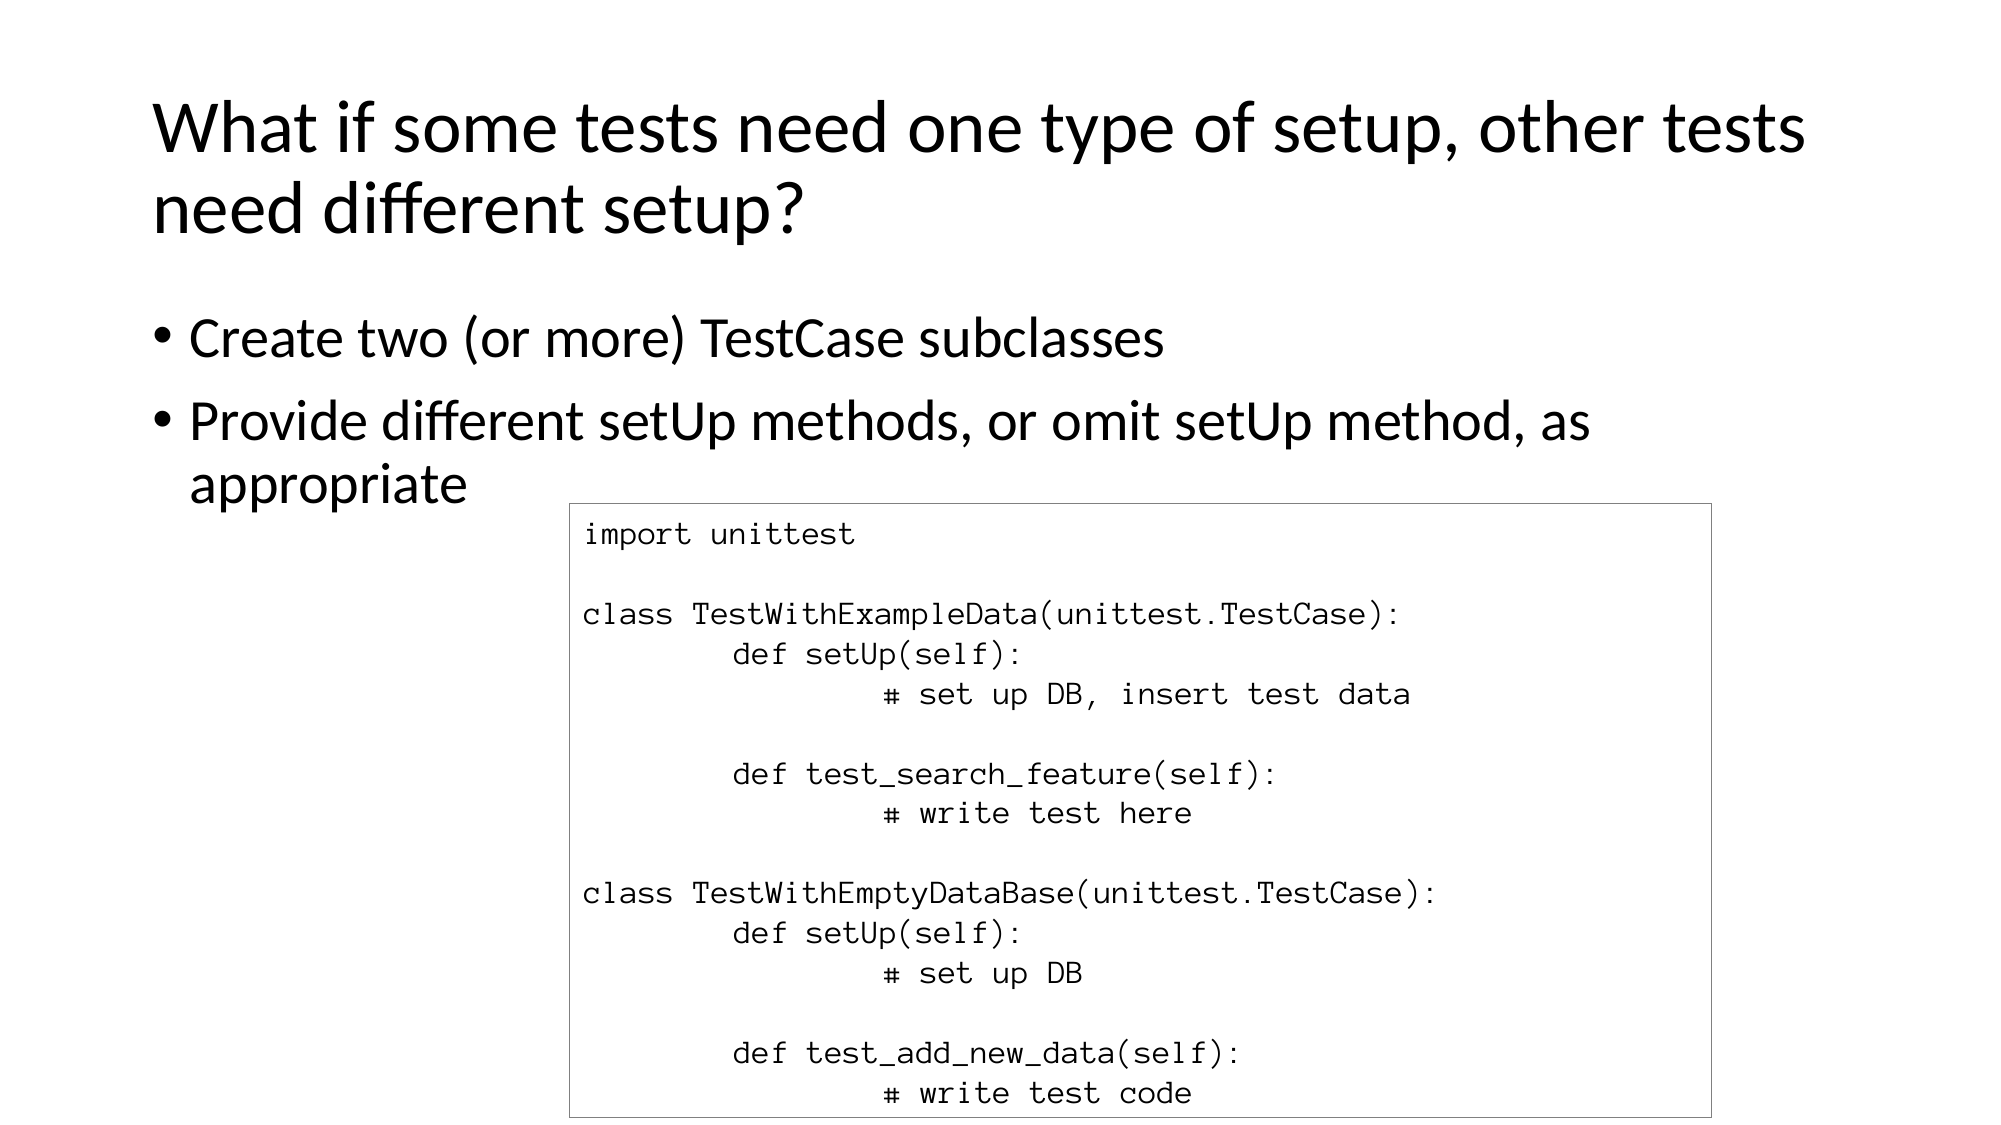

# What if some tests need one type of setup, other tests need different setup?
Create two (or more) TestCase subclasses
Provide different setUp methods, or omit setUp method, as appropriate

import unittest

class TestWithExampleData(unittest.TestCase):
	def setUp(self):
		# set up DB, insert test data

	def test_search_feature(self):
		# write test here

class TestWithEmptyDataBase(unittest.TestCase):
	def setUp(self):
		# set up DB

	def test_add_new_data(self):
		# write test code